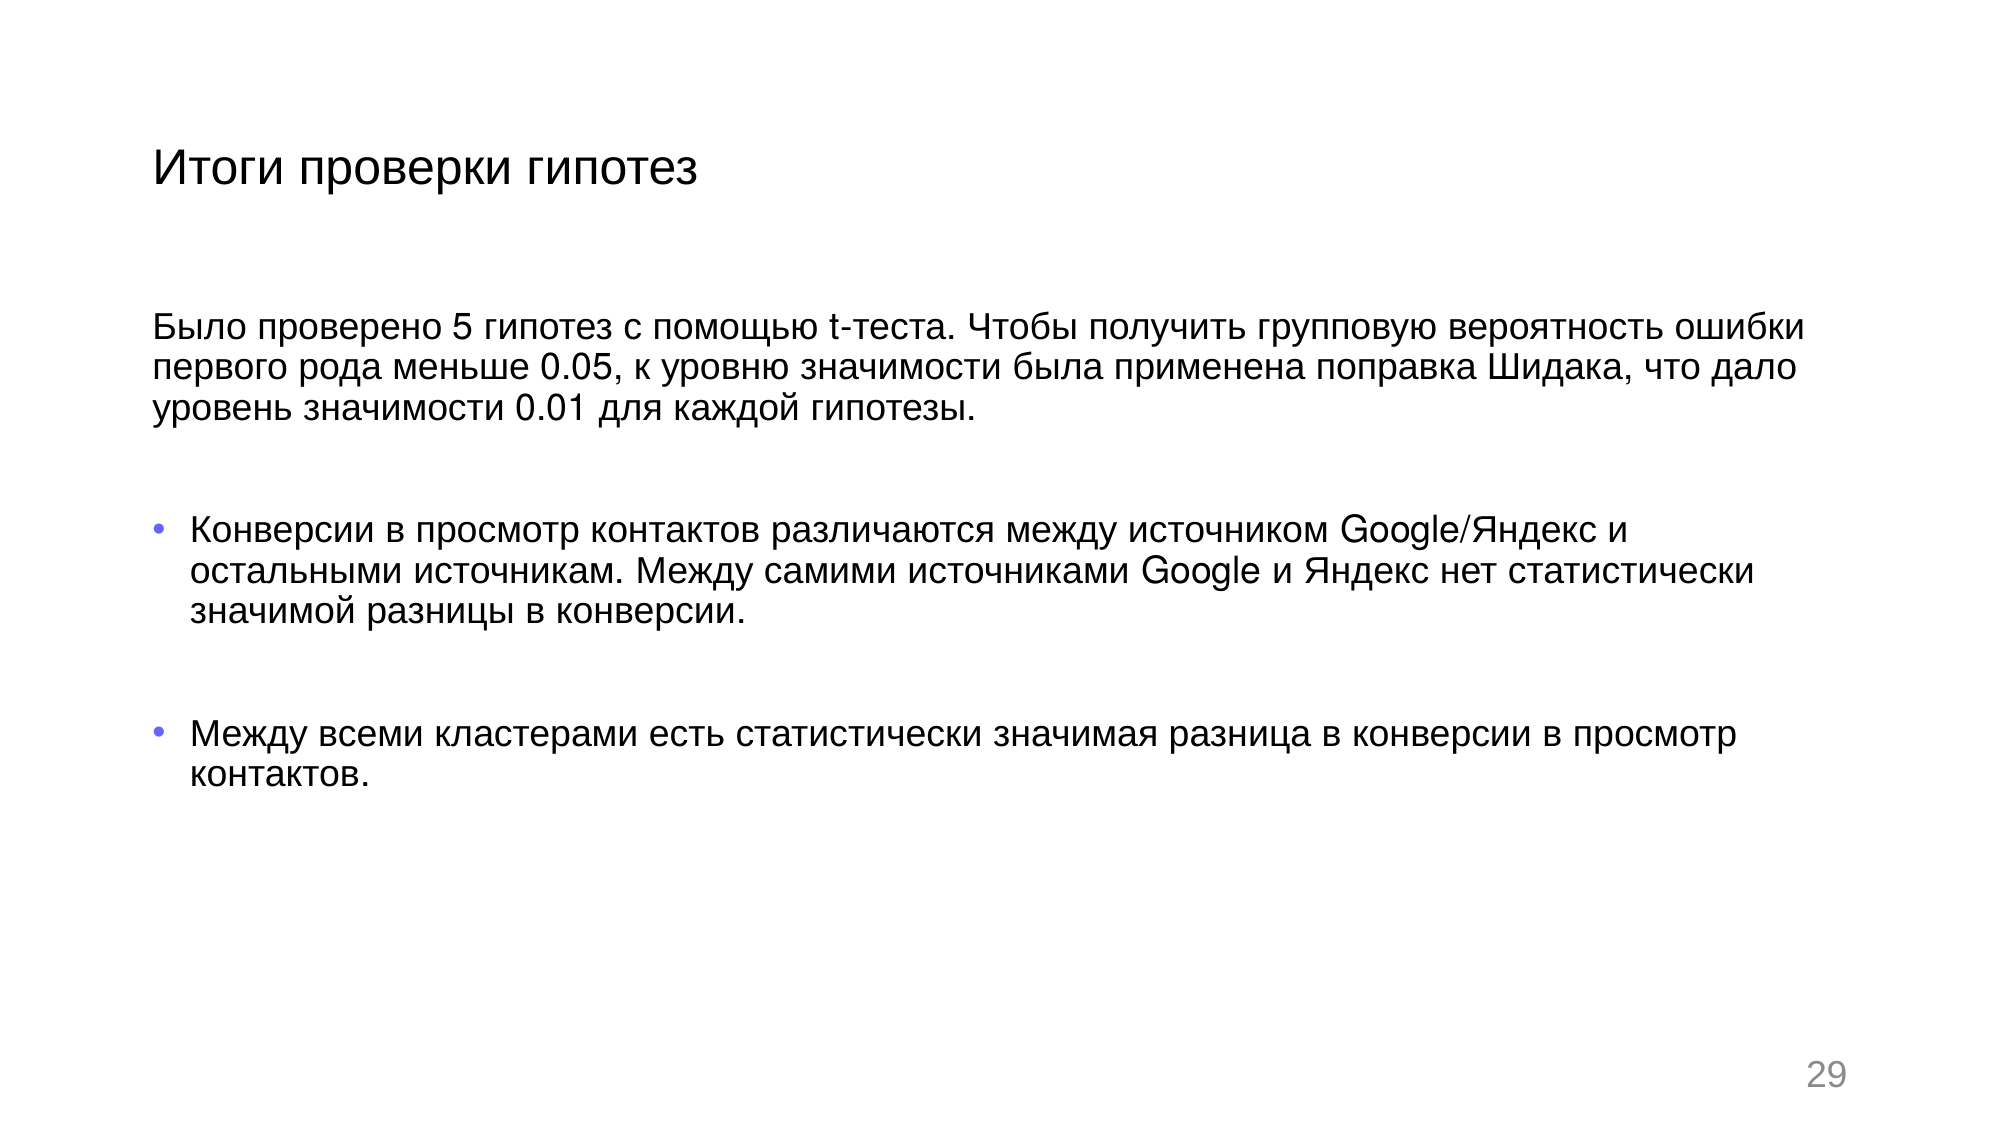

# Итоги проверки гипотез
Было проверено 5 гипотез с помощью t-теста. Чтобы получить групповую вероятность ошибки первого рода меньше 0.05, к уровню значимости была применена поправка Шидака, что дало уровень значимости 0.01 для каждой гипотезы.

Конверсии в просмотр контактов различаются между источником Google/Яндекс и остальными источникам. Между самими источниками Google и Яндекс нет статистически значимой разницы в конверсии.

Между всеми кластерами есть статистически значимая разница в конверсии в просмотр контактов.

29